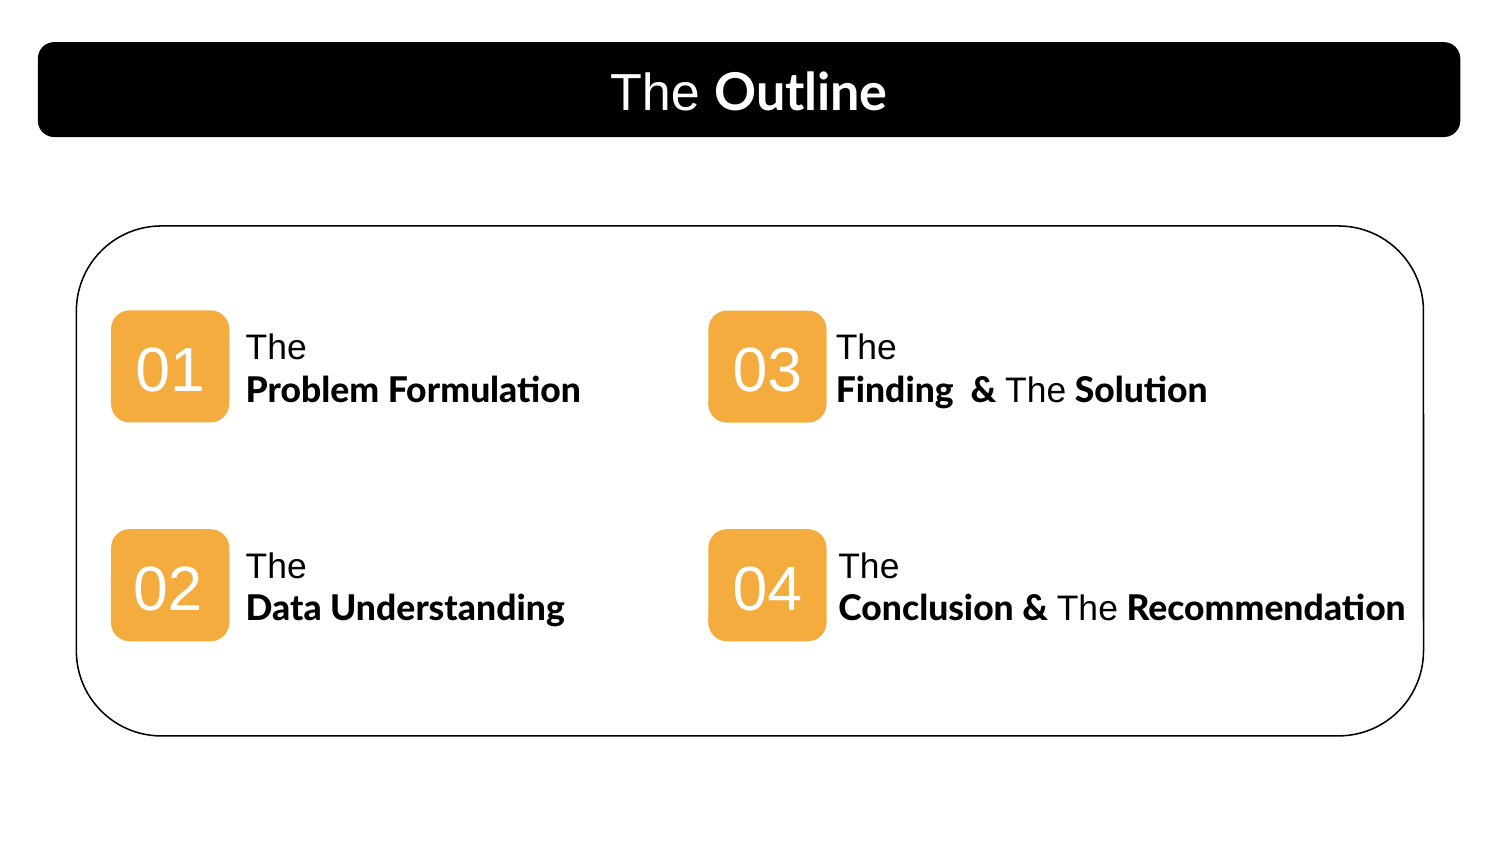

The Outline

01
The
Problem Formulation
03
The
Finding  & The Solution

02
The
Data Understanding
04
The
Conclusion & The Recommendation